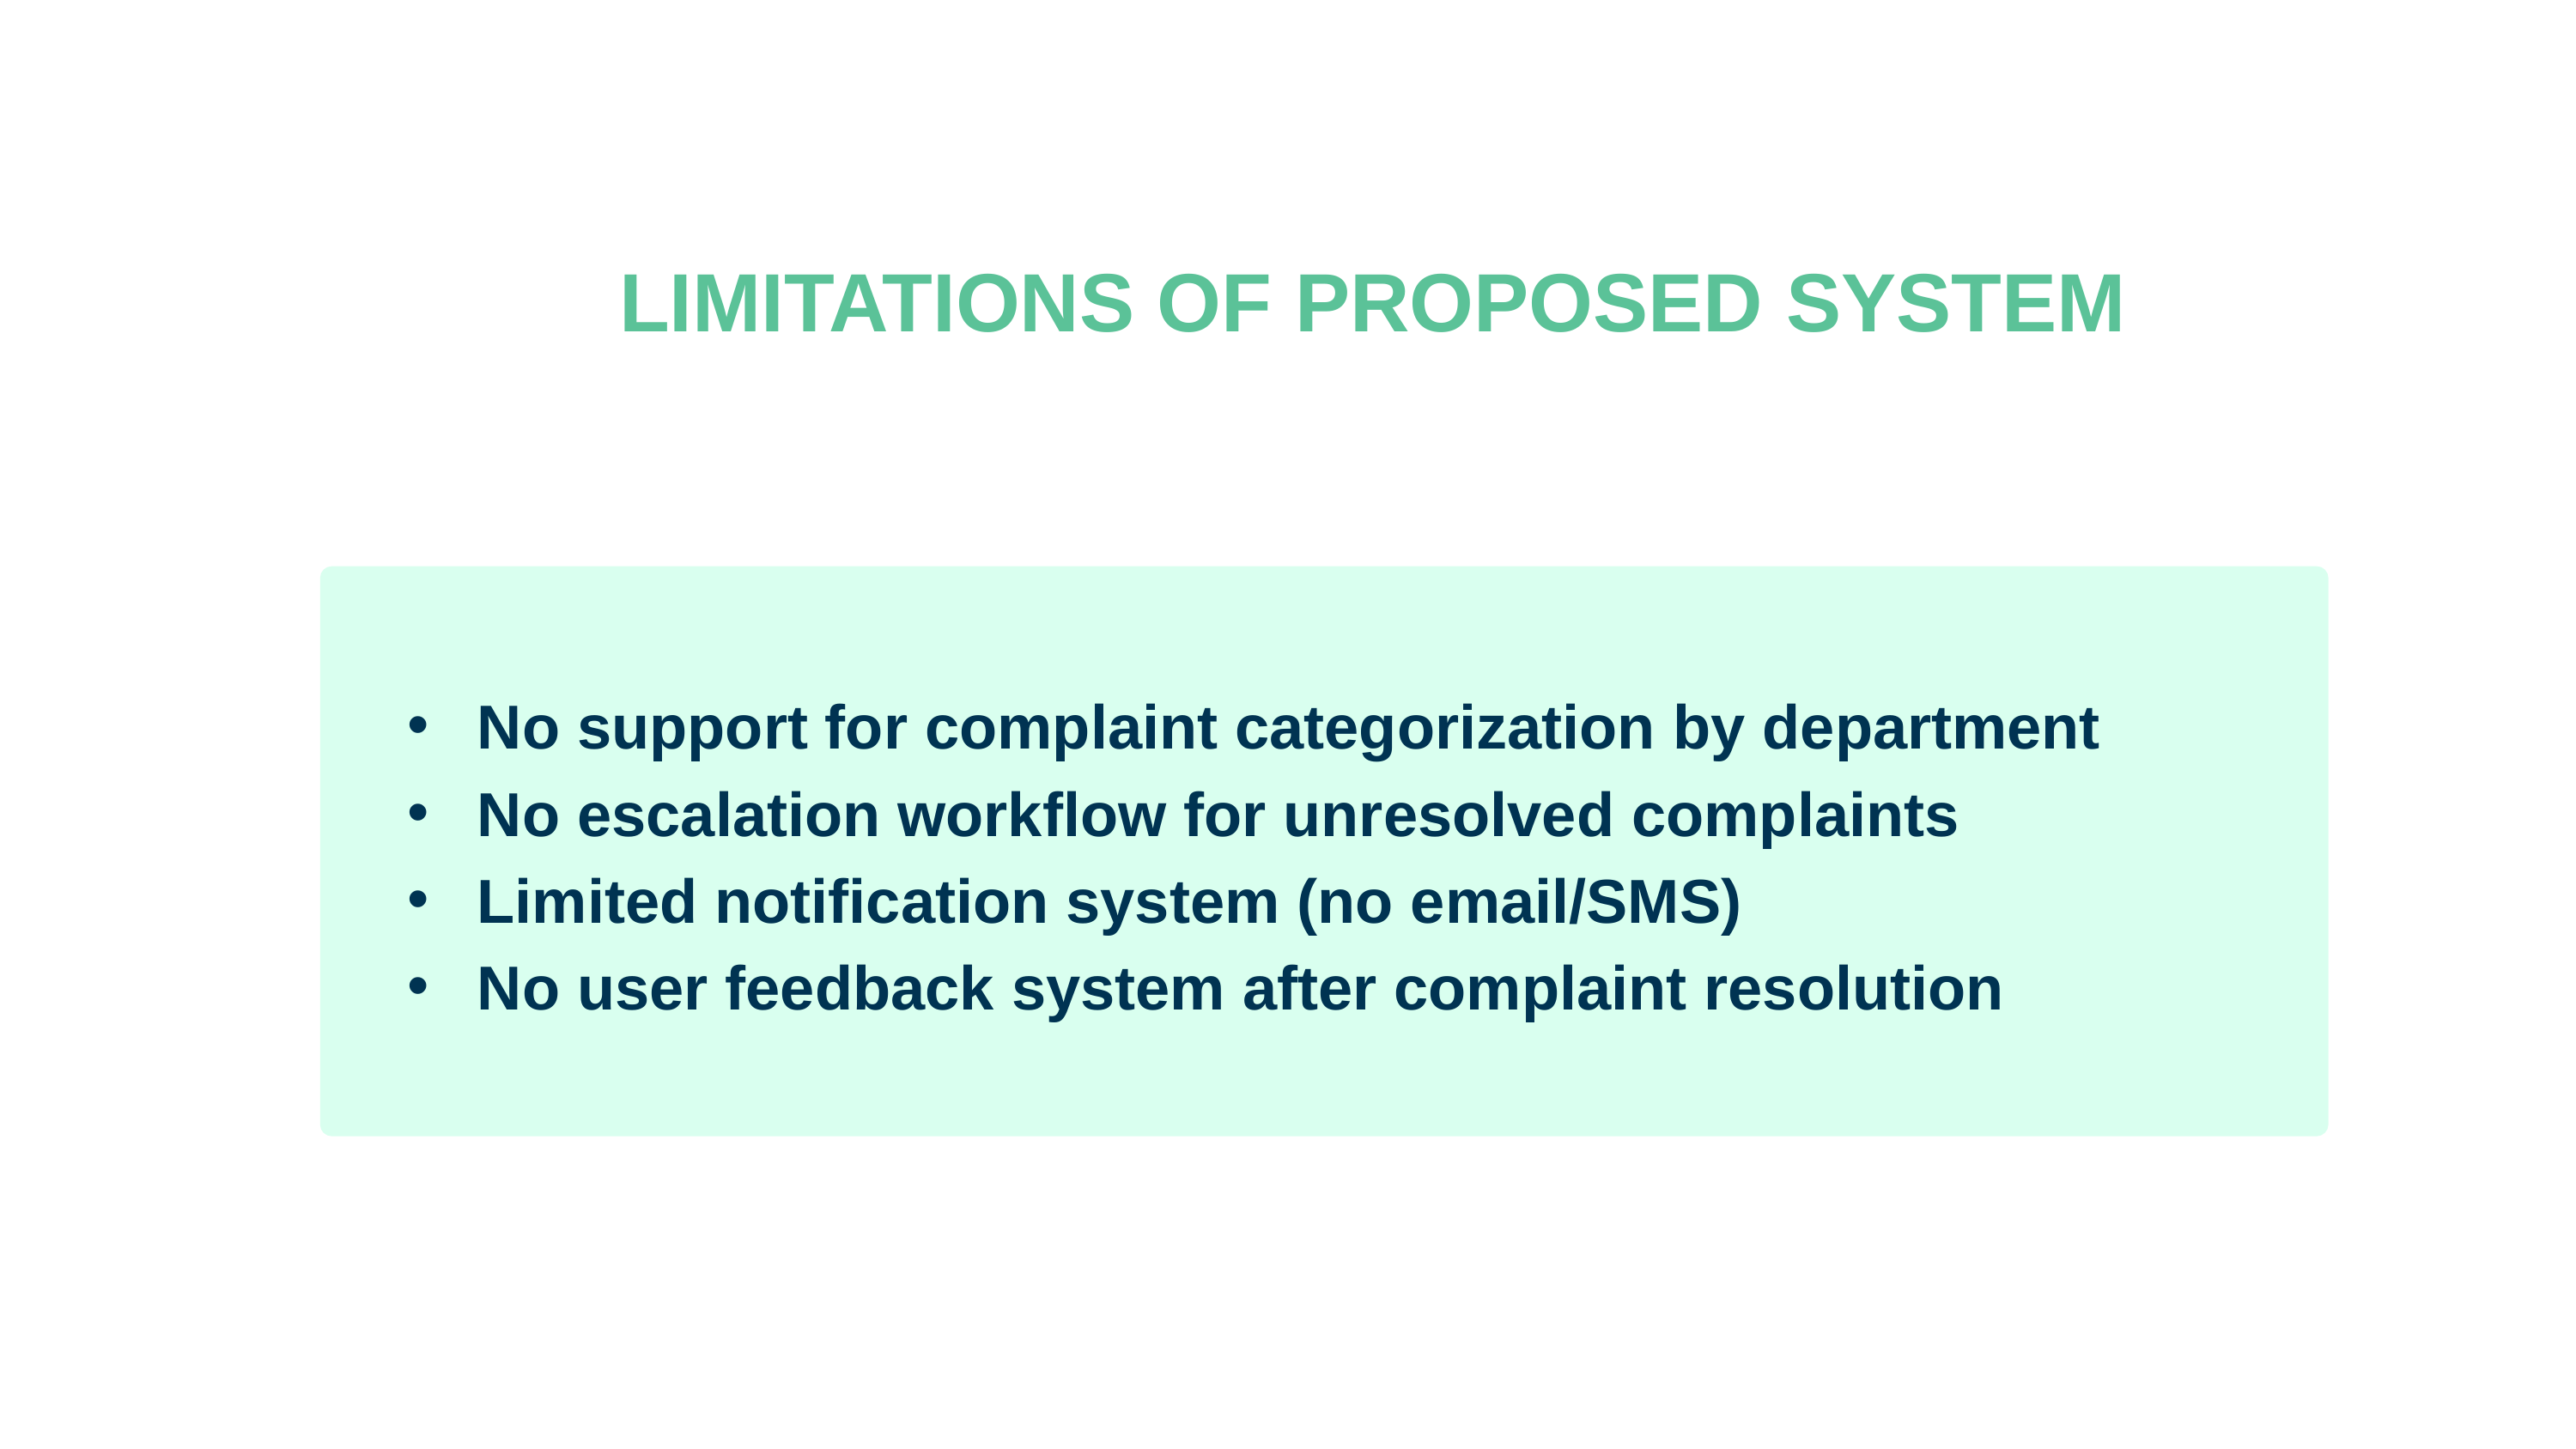

LIMITATIONS OF PROPOSED SYSTEM

 No support for complaint categorization by department
 No escalation workflow for unresolved complaints
 Limited notification system (no email/SMS)
 No user feedback system after complaint resolution